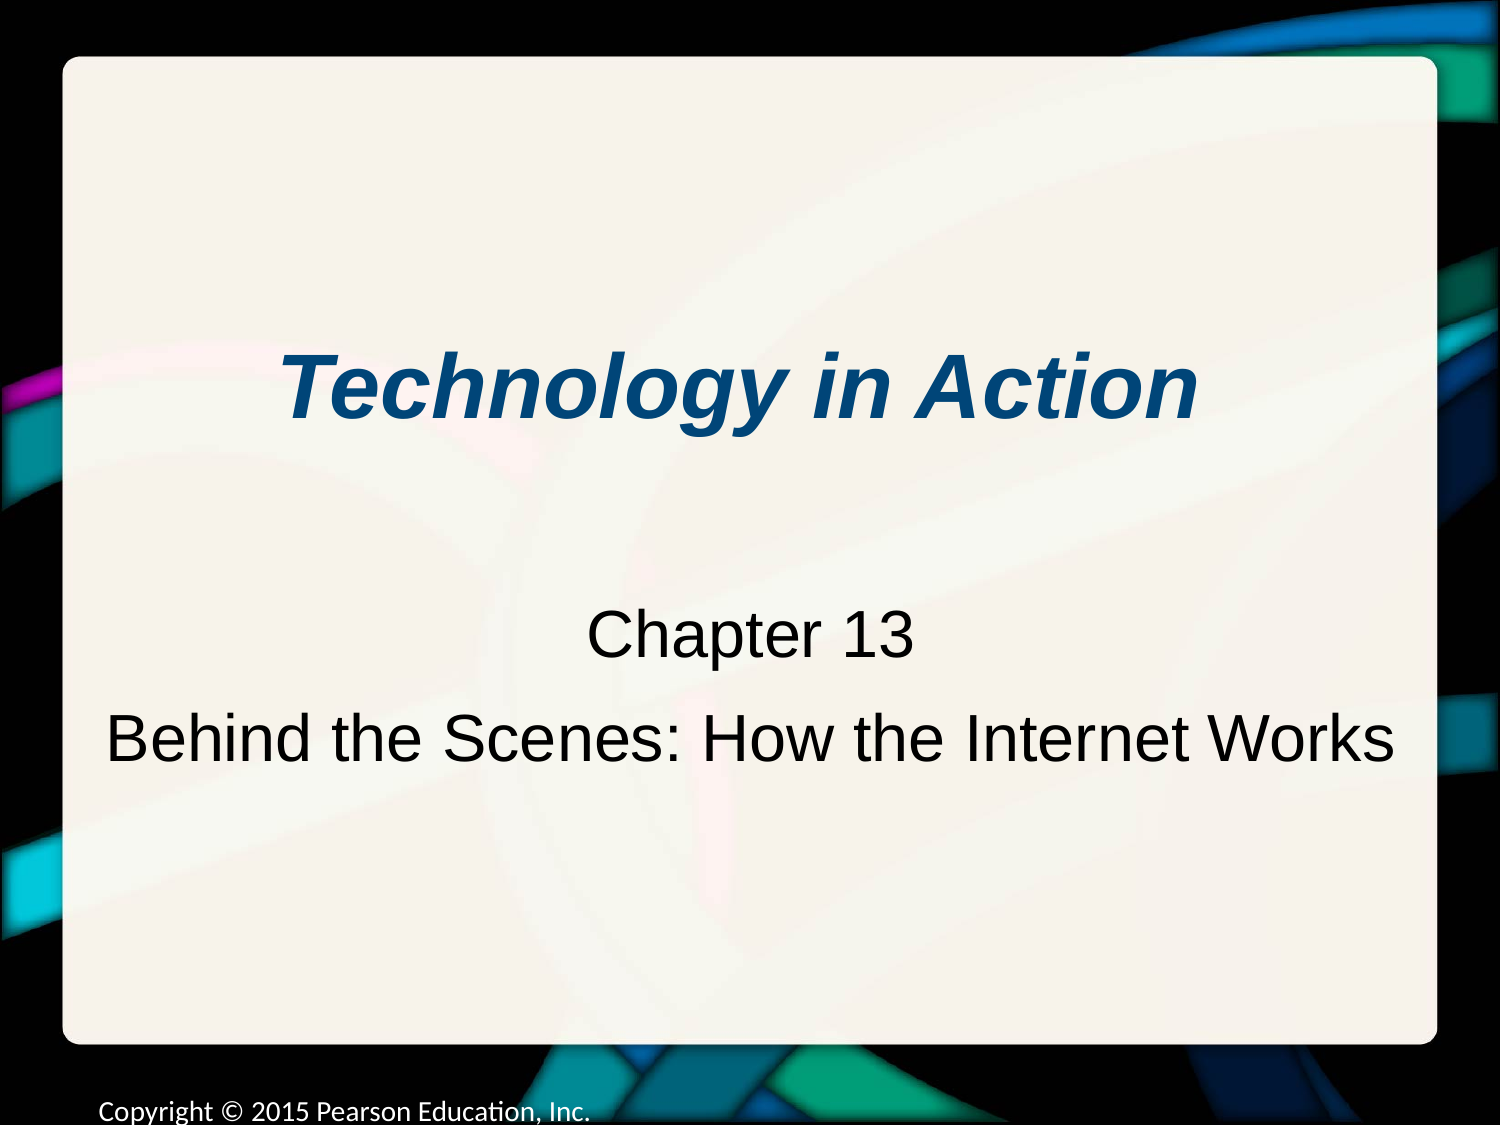

# Technology in Action
Chapter 13
Behind the Scenes: How the Internet Works
Copyright © 2015 Pearson Education, Inc.